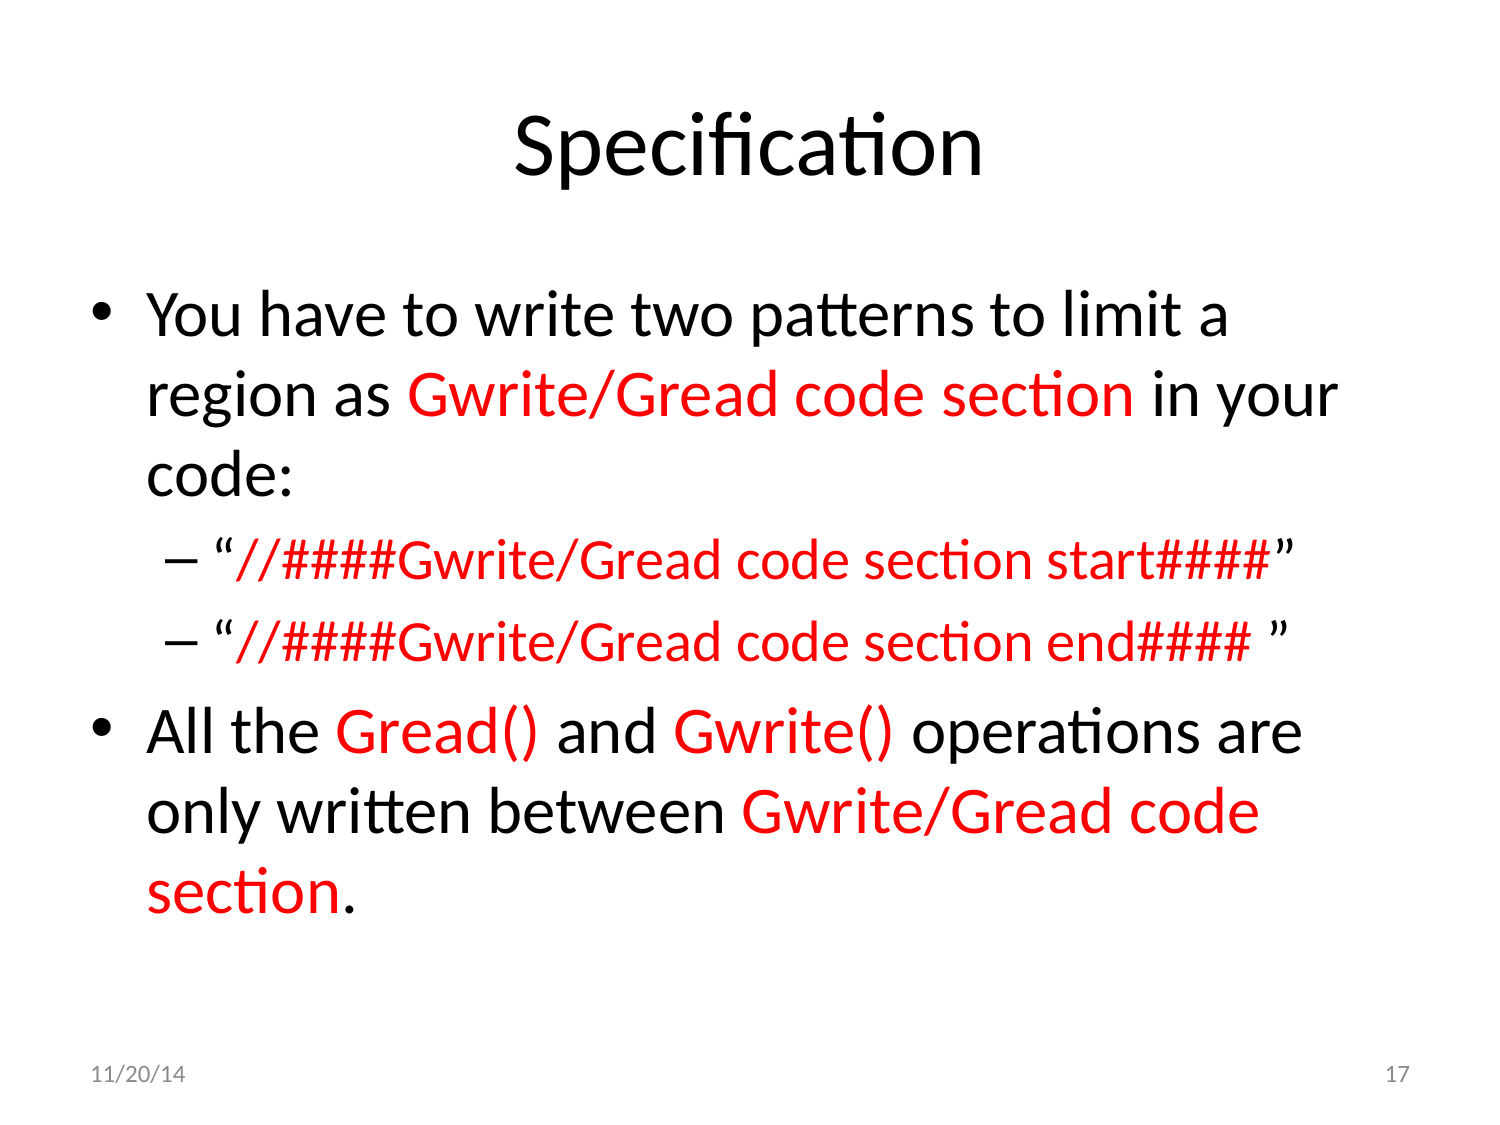

# Specification
You have to write two patterns to limit a region as Gwrite/Gread code section in your code:
“//####Gwrite/Gread code section start####”
“//####Gwrite/Gread code section end#### ”
All the Gread() and Gwrite() operations are only written between Gwrite/Gread code section.
11/20/14
17